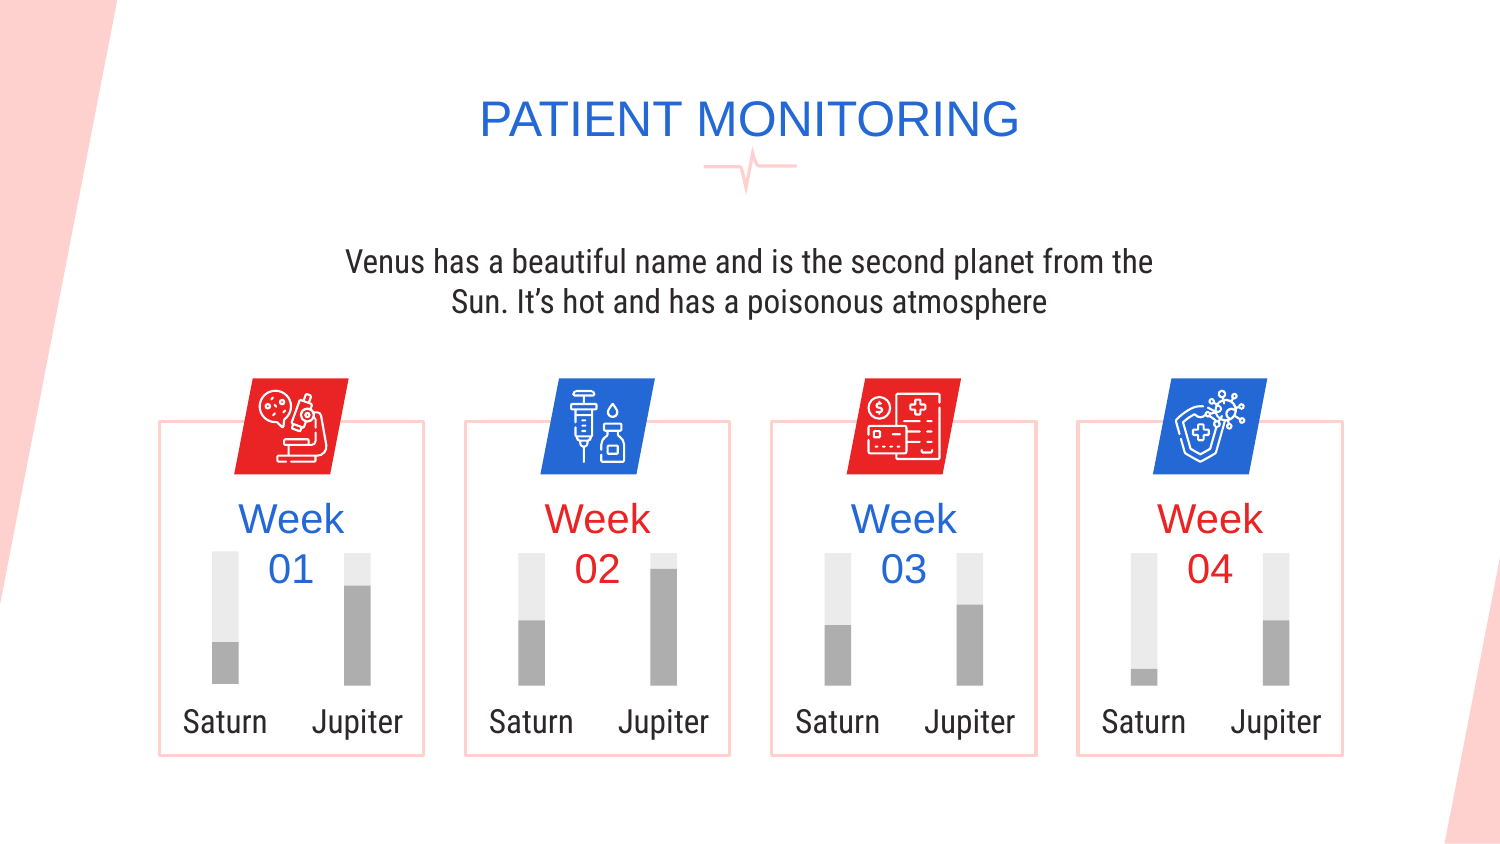

# PATIENT MONITORING
Venus has a beautiful name and is the second planet from the Sun. It’s hot and has a poisonous atmosphere

Week 01
Week 02
Week 03
Week 04

Saturn
Jupiter
Saturn
Jupiter
Saturn
Jupiter
Saturn
Jupiter